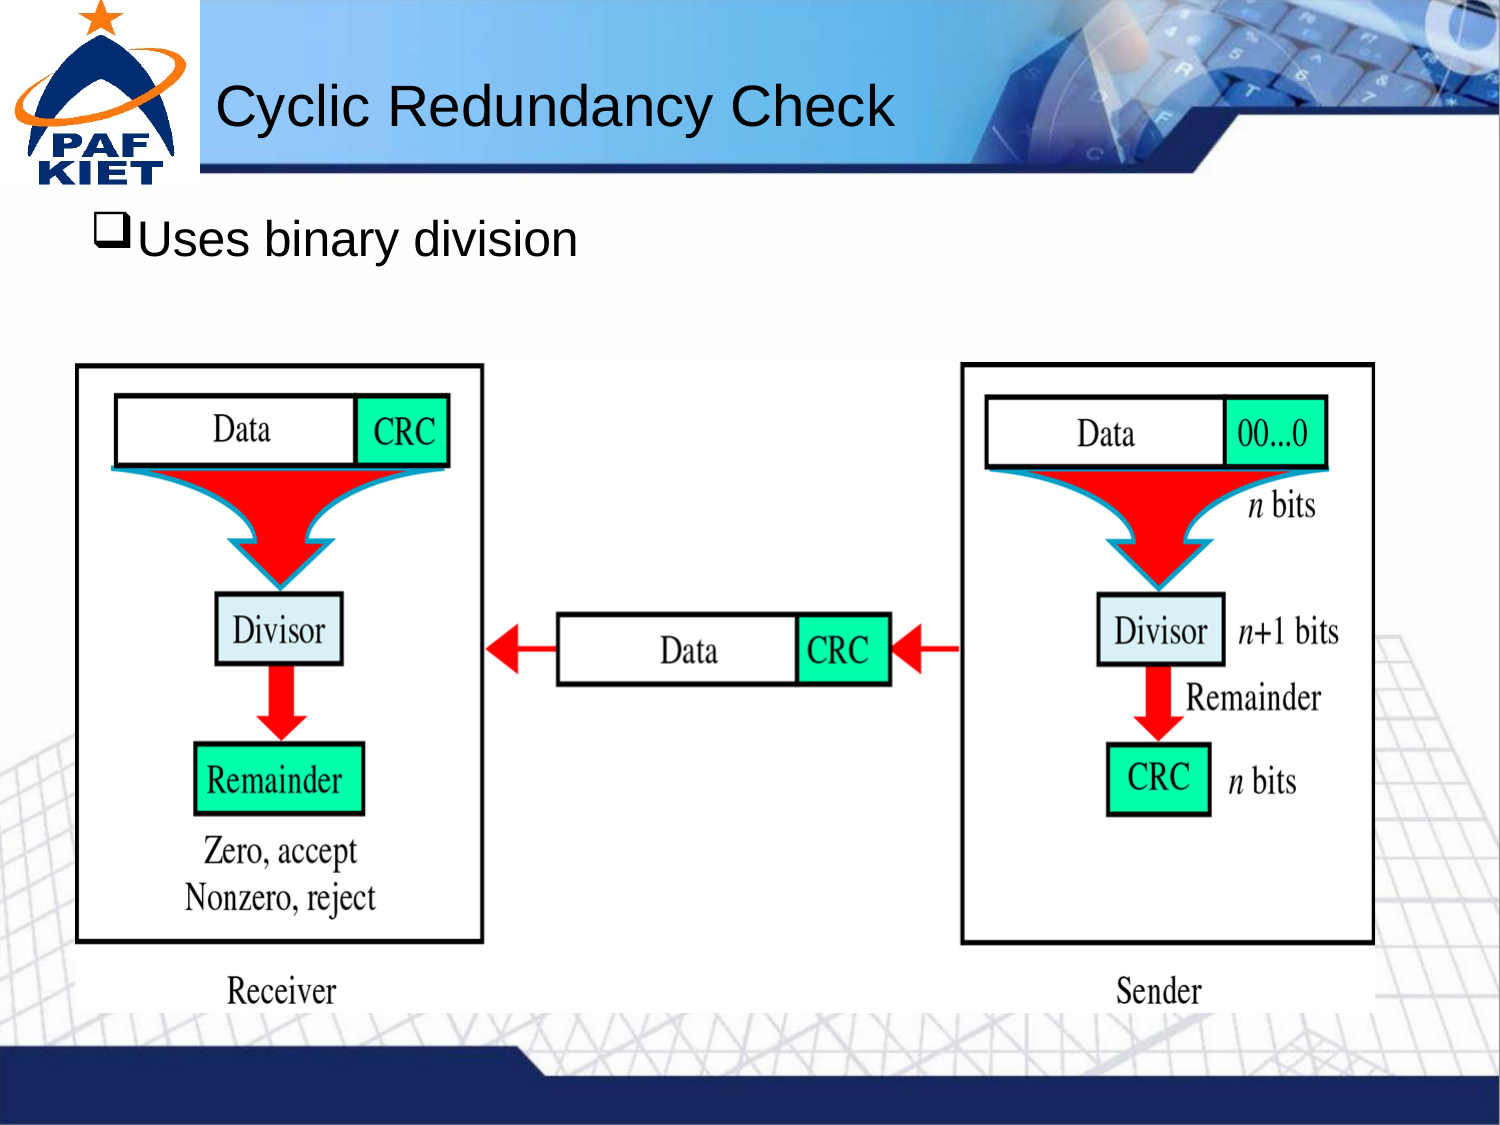

# Cyclic Redundancy Check
Uses binary division